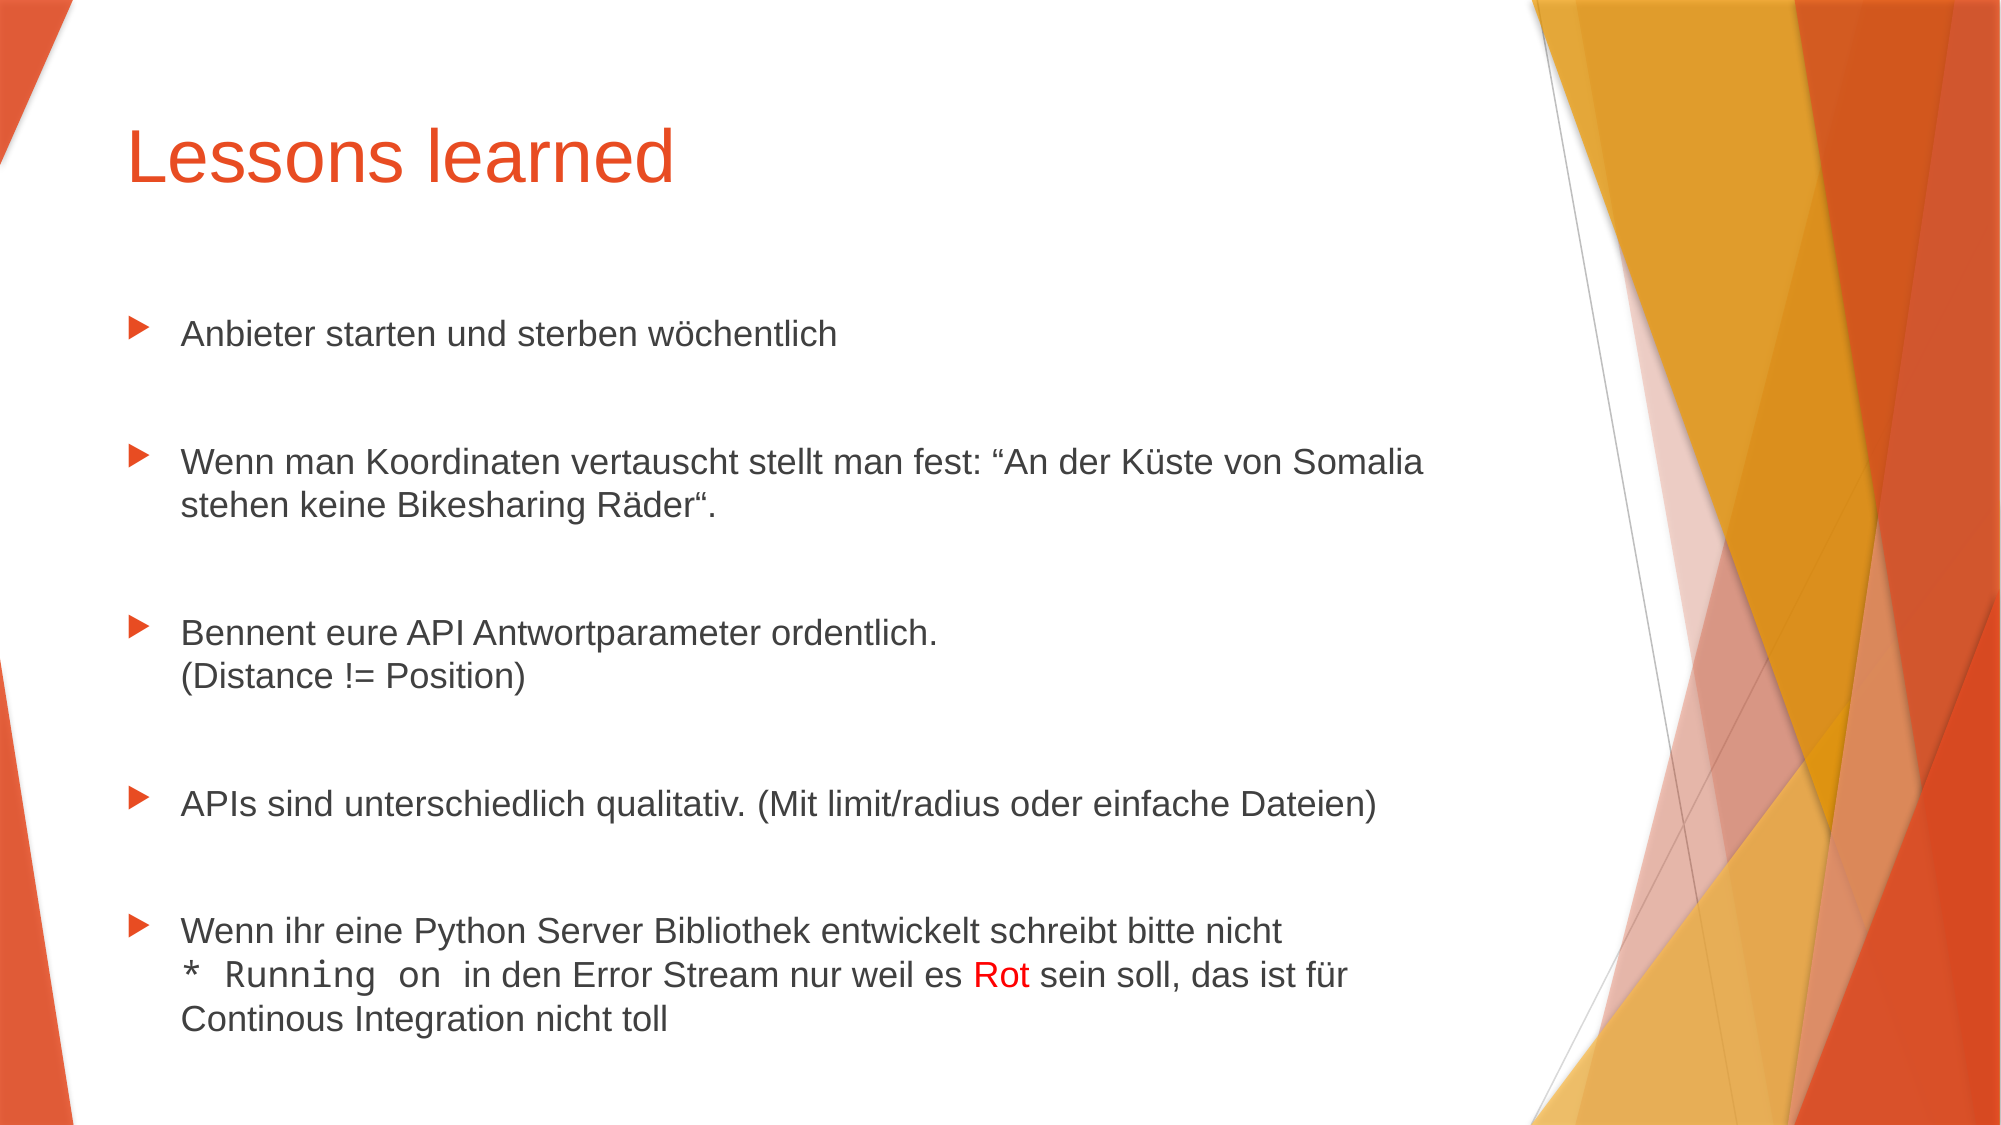

# Lessons learned
Anbieter starten und sterben wöchentlich

Wenn man Koordinaten vertauscht stellt man fest: “An der Küste von Somalia stehen keine Bikesharing Räder“.

Bennent eure API Antwortparameter ordentlich.
(Distance != Position)

APIs sind unterschiedlich qualitativ. (Mit limit/radius oder einfache Dateien)

Wenn ihr eine Python Server Bibliothek entwickelt schreibt bitte nicht
* Running on in den Error Stream nur weil es Rot sein soll, das ist für Continous Integration nicht toll